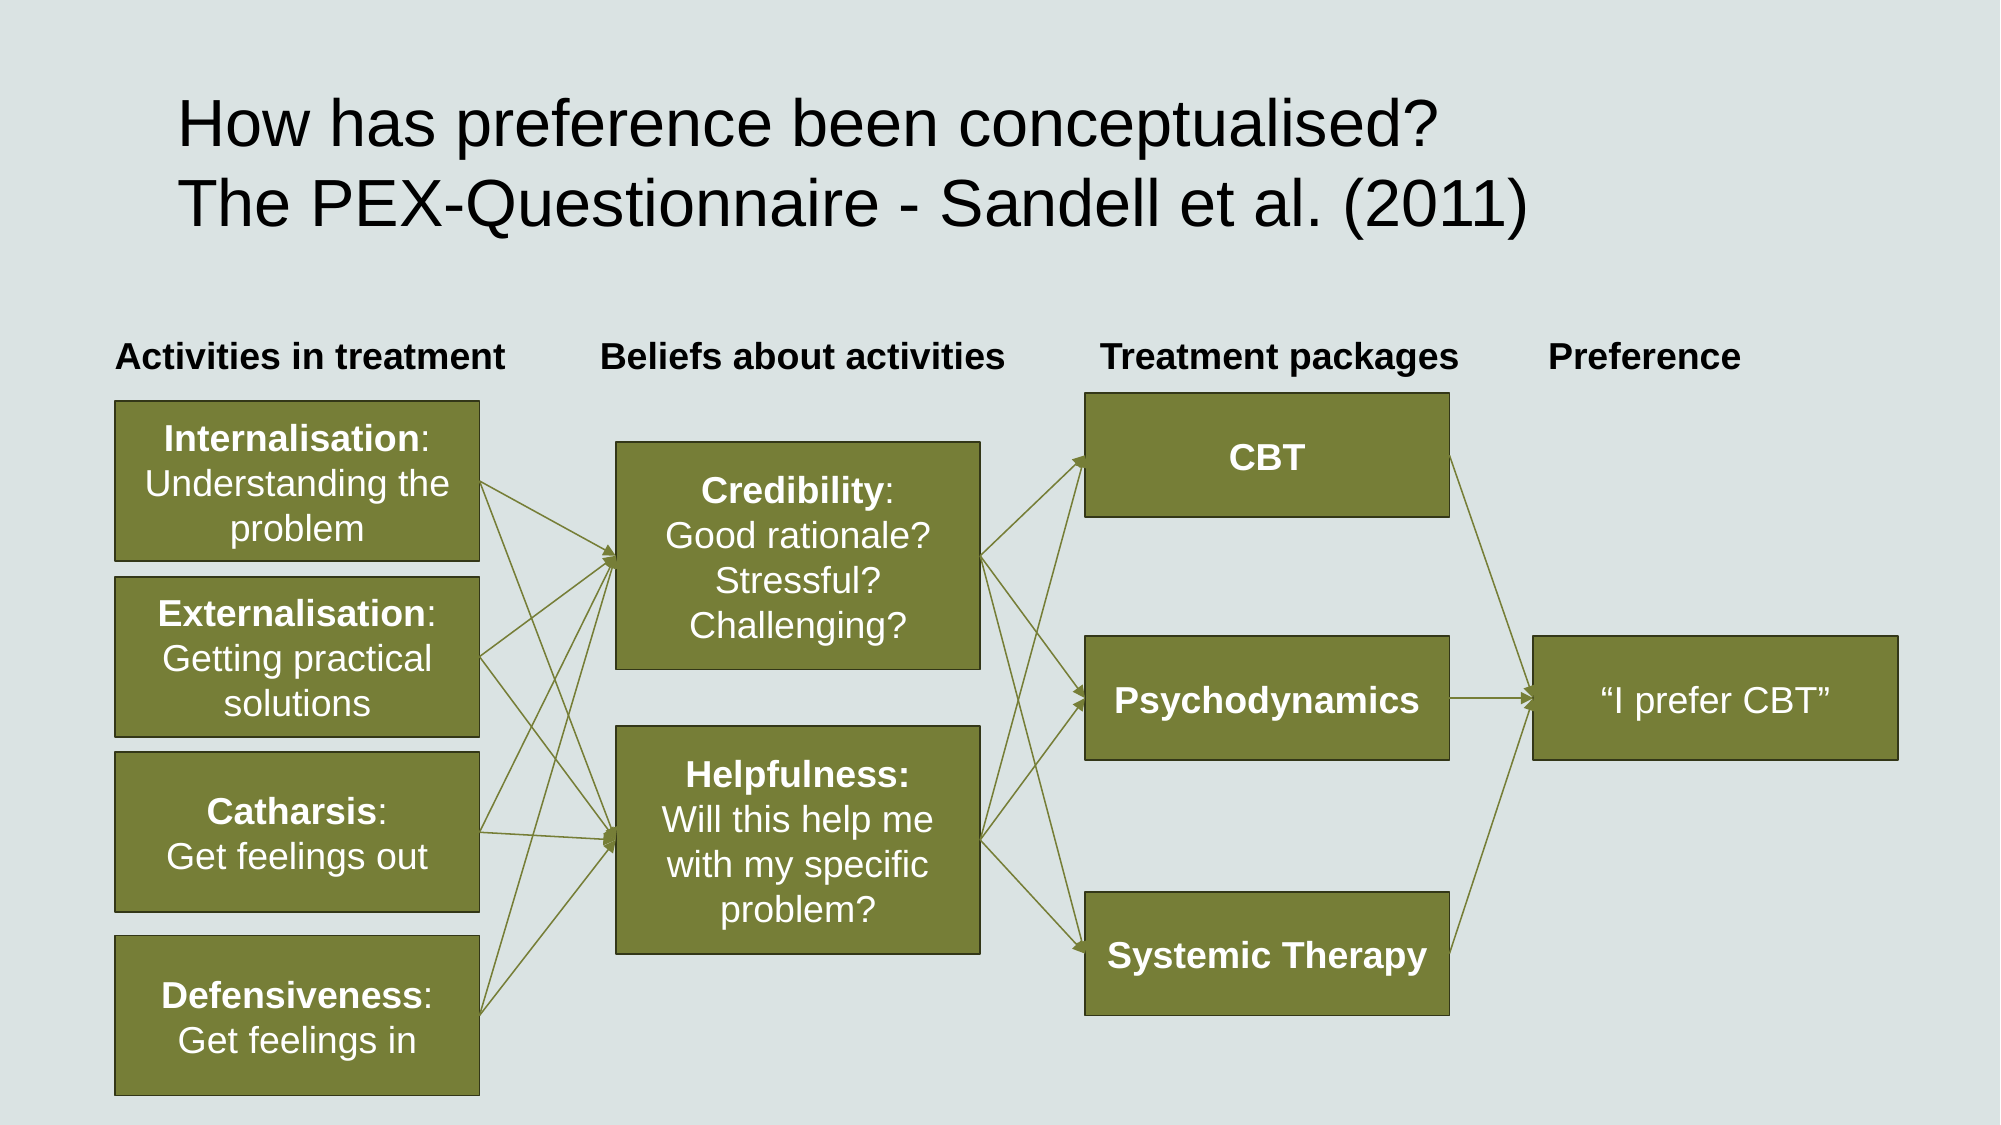

# How has preference been conceptualised? The PEX-Questionnaire - Sandell et al. (2011)
Activities in treatment
Beliefs about activities
Treatment packages
Preference
CBT
Internalisation:
Understanding the problem
Credibility:
Good rationale? Stressful? Challenging?
Externalisation:
Getting practical solutions
Psychodynamics
“I prefer CBT”
Helpfulness:
Will this help me with my specific problem?
Catharsis:
Get feelings out
Systemic Therapy
Defensiveness:
Get feelings in